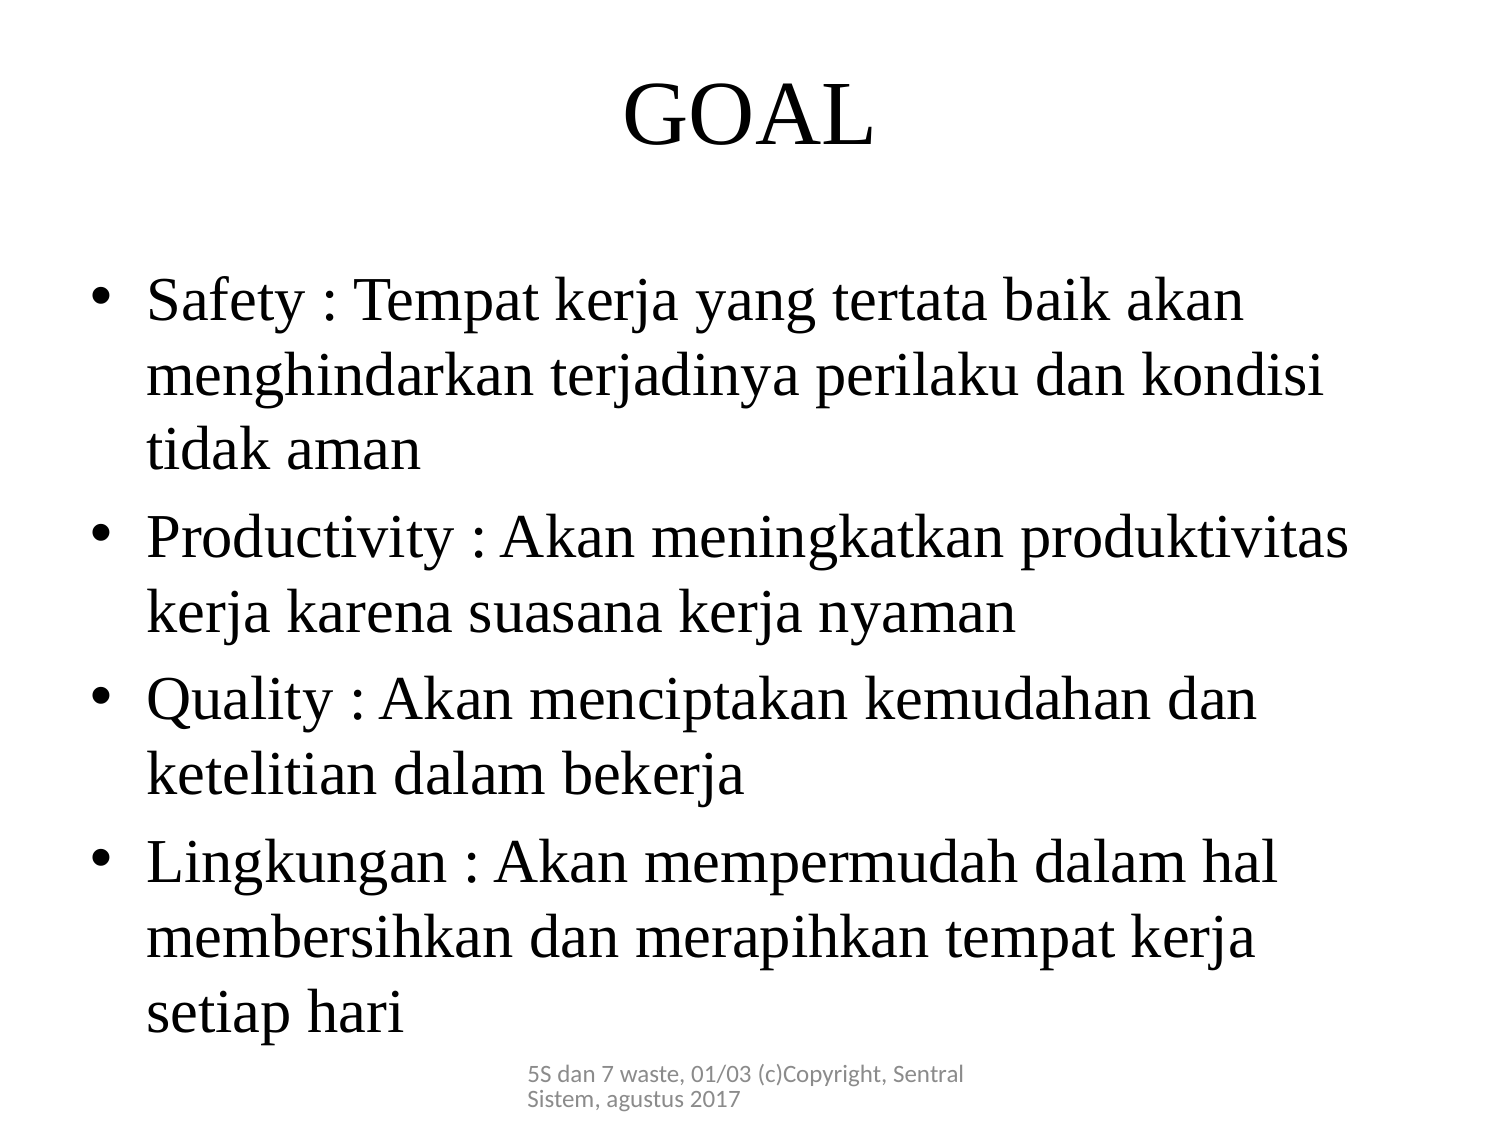

# GOAL
Safety : Tempat kerja yang tertata baik akan menghindarkan terjadinya perilaku dan kondisi tidak aman
Productivity : Akan meningkatkan produktivitas kerja karena suasana kerja nyaman
Quality : Akan menciptakan kemudahan dan ketelitian dalam bekerja
Lingkungan : Akan mempermudah dalam hal membersihkan dan merapihkan tempat kerja setiap hari

5S dan 7 waste, 01/03 (c)Copyright, Sentral Sistem, agustus 2017